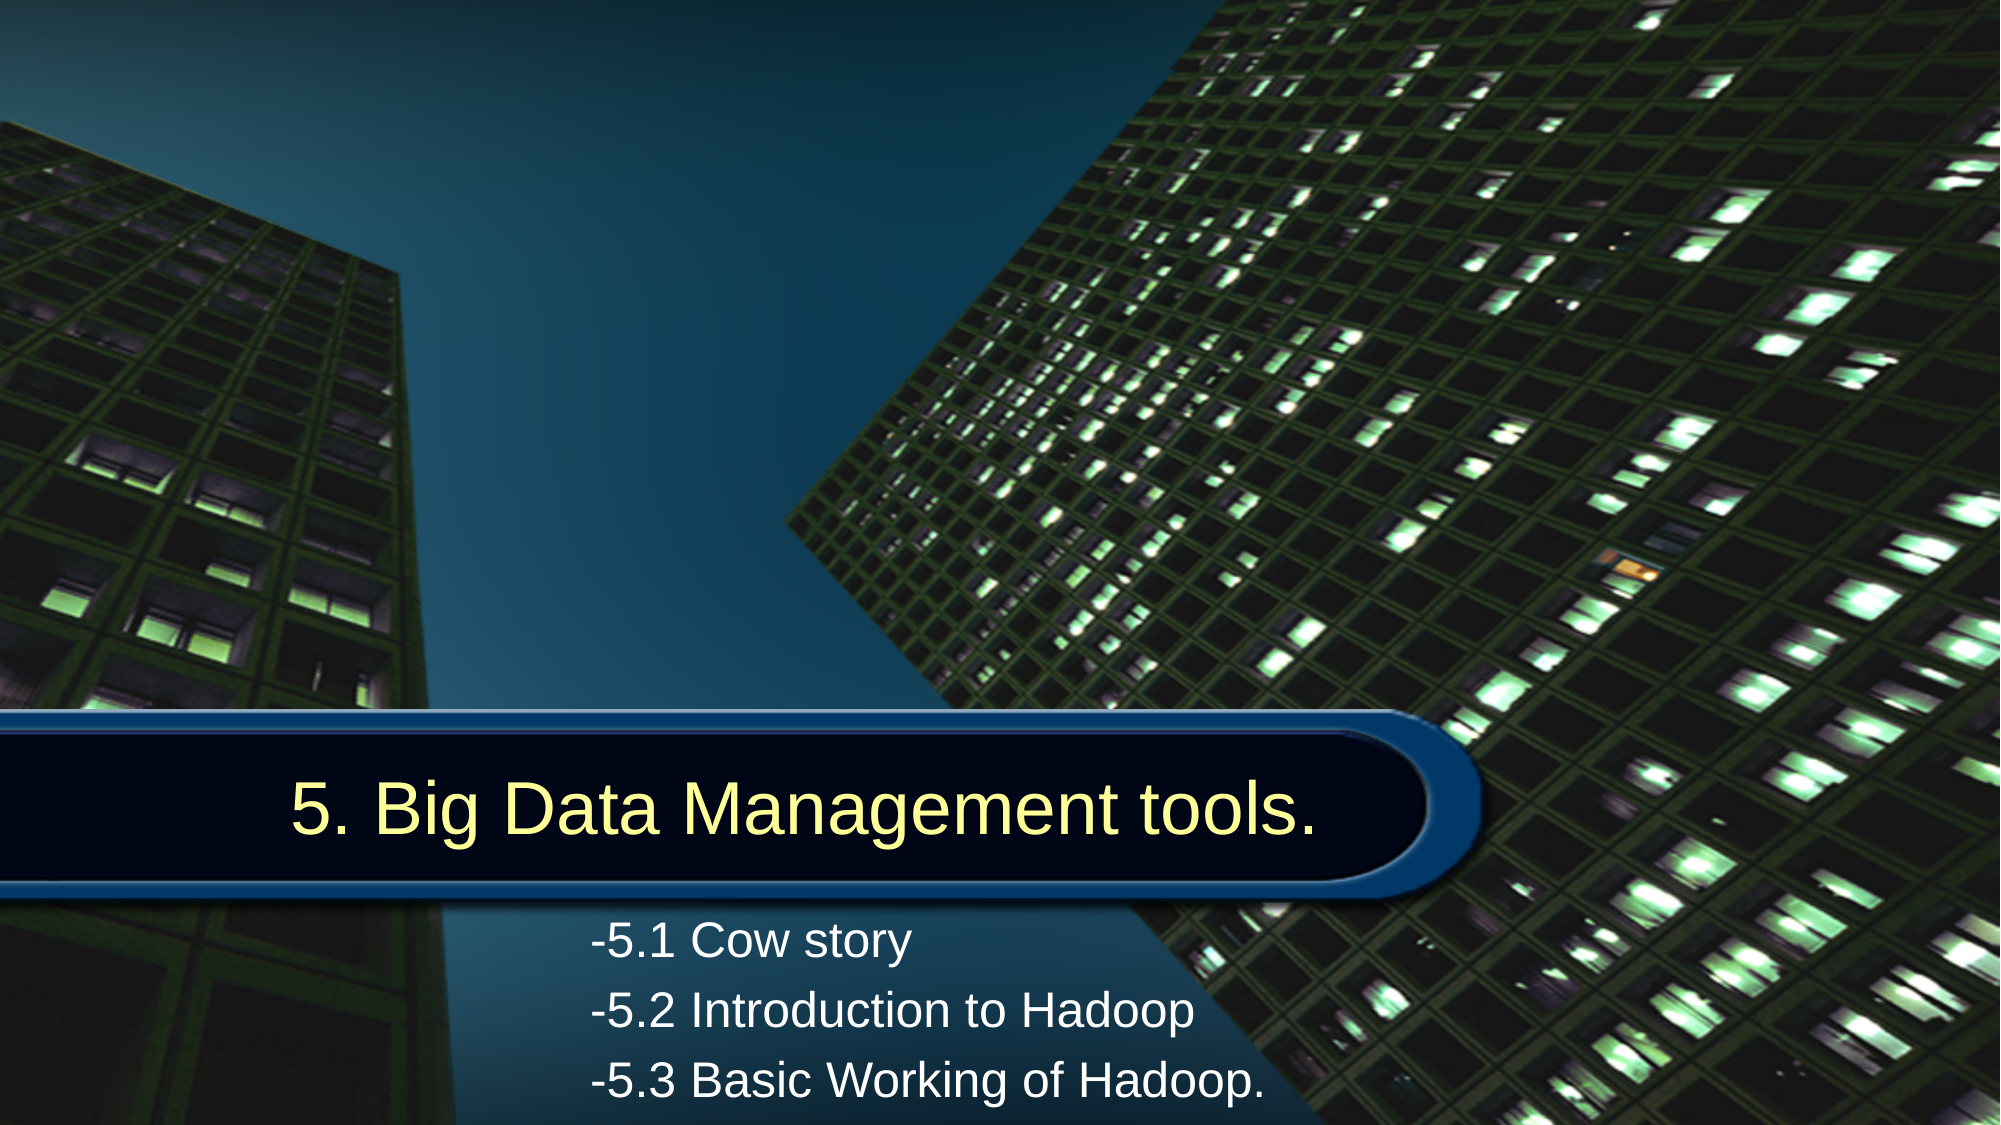

# 5. Big Data Management tools.
		-5.1 Cow story
		-5.2 Introduction to Hadoop
		-5.3 Basic Working of Hadoop.